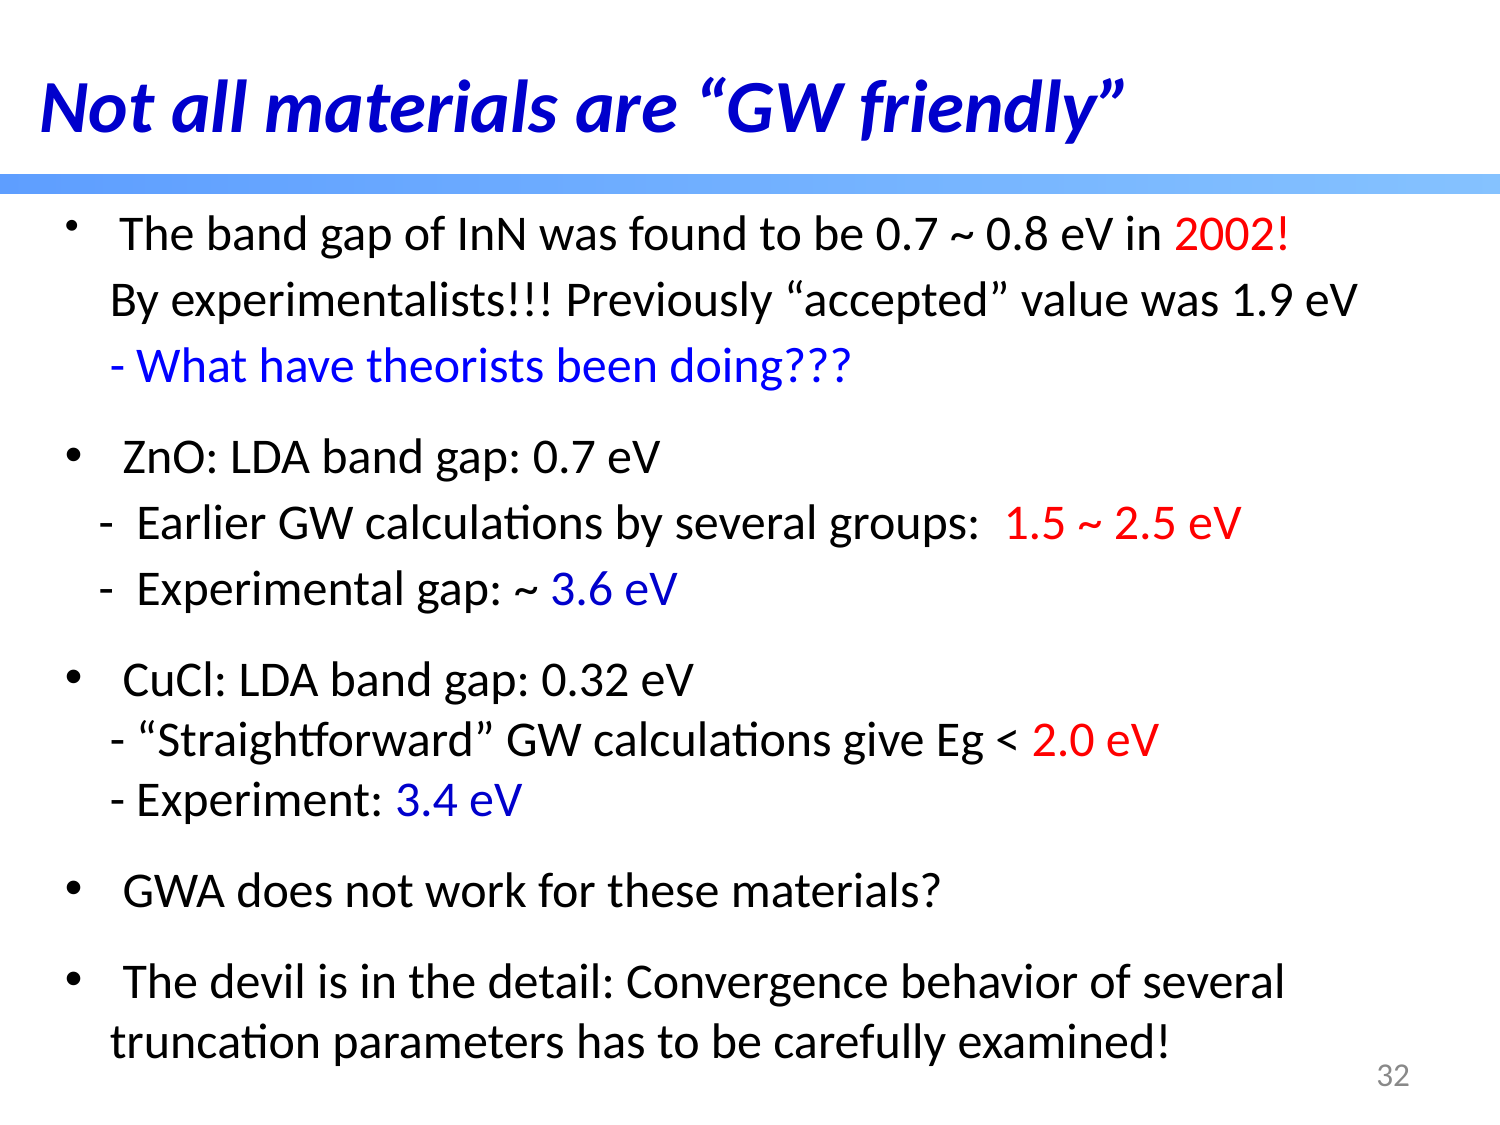

Not all materials are “GW friendly”

  The band gap of InN was found to be 0.7 ~ 0.8 eV in 2002!
    By experimentalists!!! Previously “accepted” value was 1.9 eV
    - What have theorists been doing???
  ZnO: LDA band gap: 0.7 eV
   -  Earlier GW calculations by several groups:  1.5 ~ 2.5 eV
   -  Experimental gap: ~ 3.6 eV
  CuCl: LDA band gap: 0.32 eV
    - “Straightforward” GW calculations give Eg < 2.0 eV
    - Experiment: 3.4 eV
  GWA does not work for these materials?
  The devil is in the detail: Convergence behavior of several
    truncation parameters has to be carefully examined!
32